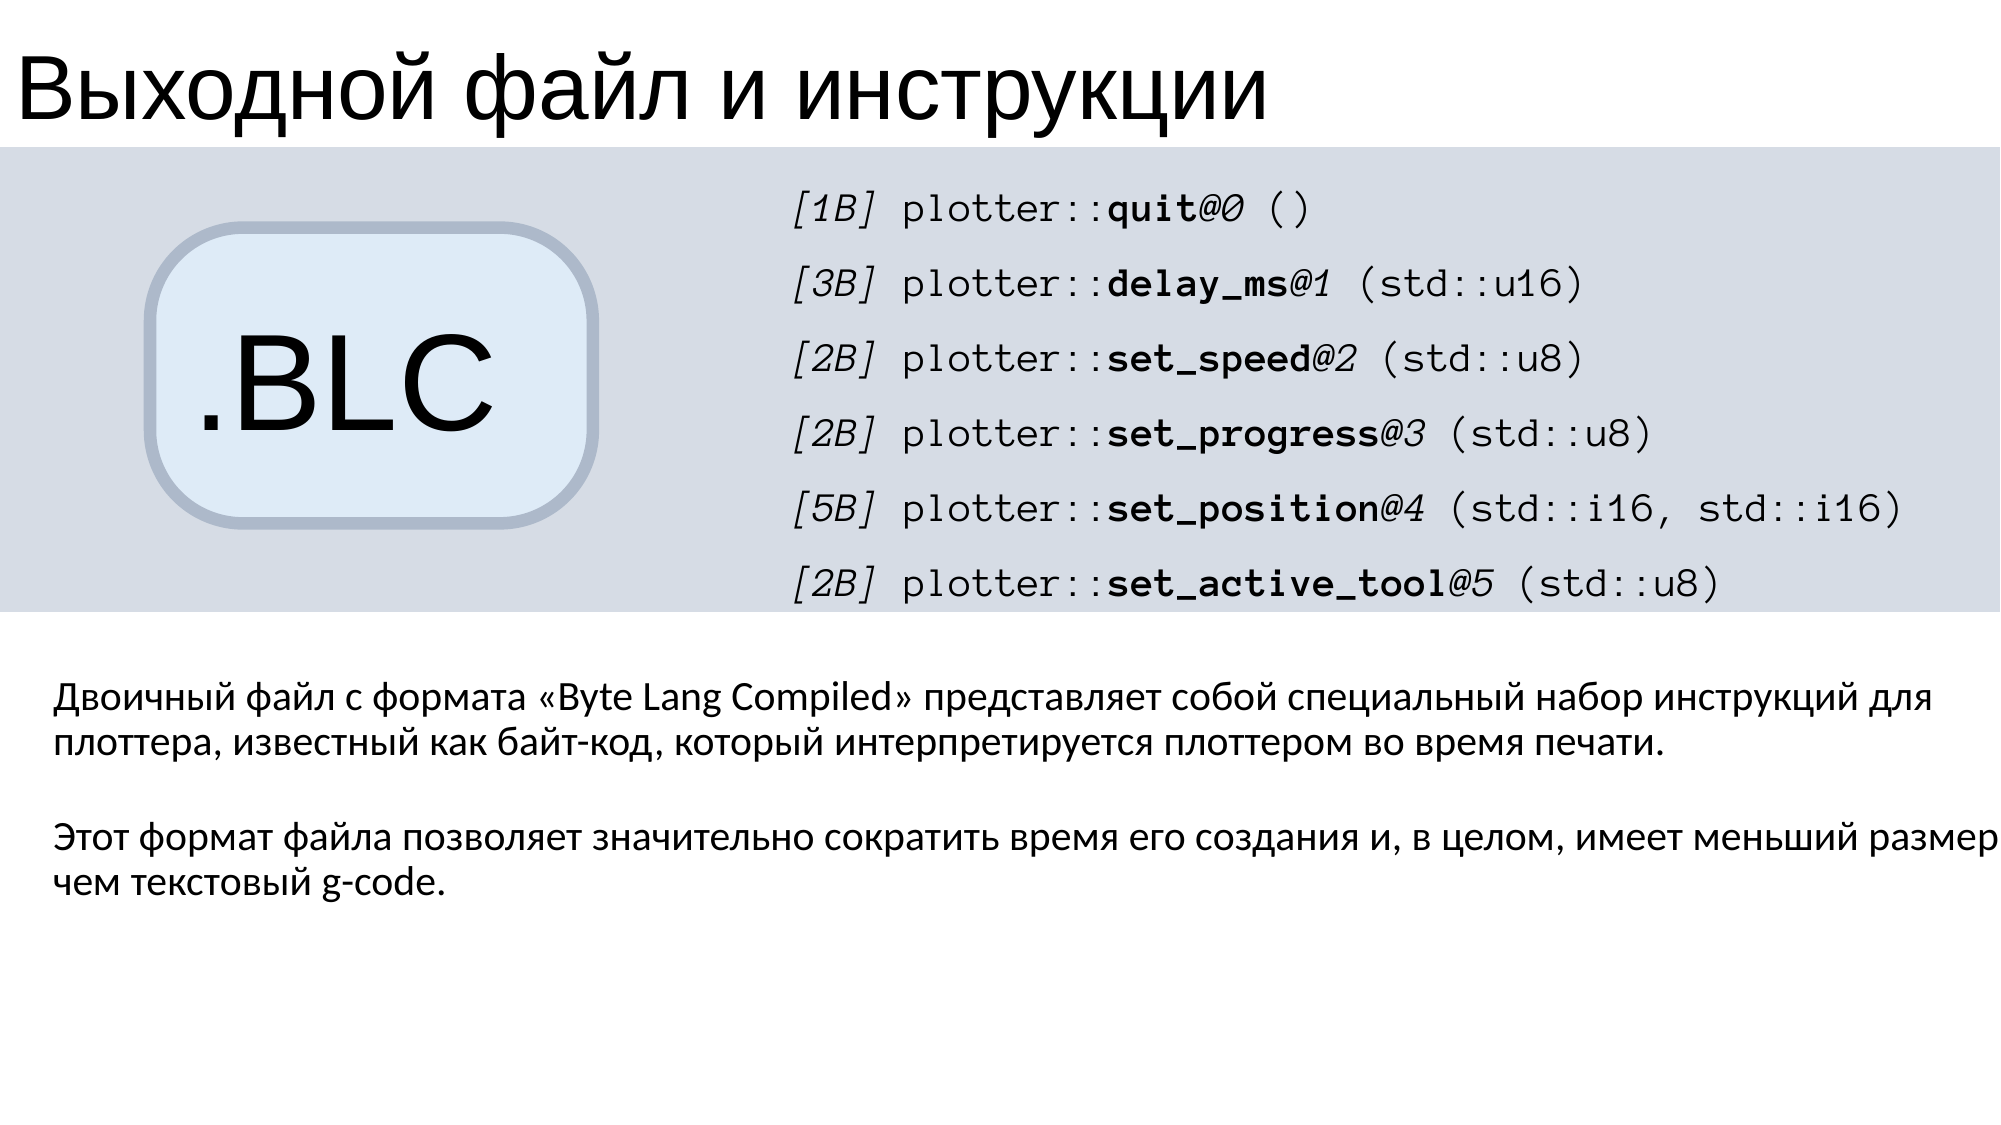

# Выходной файл и инструкции
 [1B] plotter::quit@0 ()
 [3B] plotter::delay_ms@1 (std::u16)
 [2B] plotter::set_speed@2 (std::u8)
 [2B] plotter::set_progress@3 (std::u8)
 [5B] plotter::set_position@4 (std::i16, std::i16)
 [2B] plotter::set_active_tool@5 (std::u8)
.BLC

Двоичный файл с формата «Byte Lang Compiled» представляет собой специальный набор инструкций для плоттера, известный как байт-код, который интерпретируется плоттером во время печати.
Этот формат файла позволяет значительно сократить время его создания и, в целом, имеет меньший размер, чем текстовый g-code.